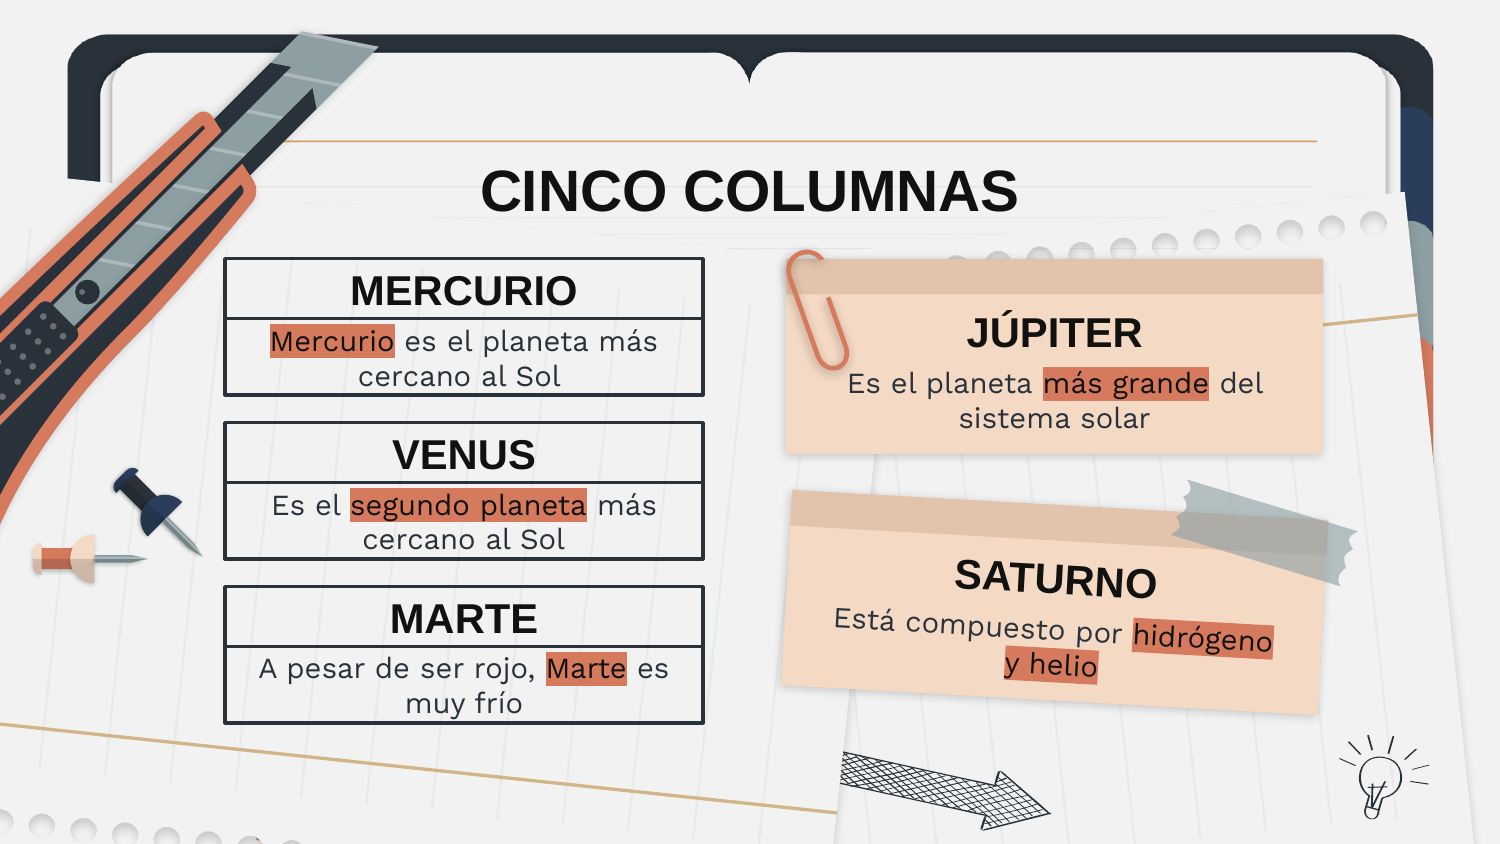

CINCO COLUMNAS

# MERCURIO
JÚPITER
Mercurio es el planeta más cercano al Sol
Es el planeta más grande del sistema solar
VENUS
Es el segundo planeta más cercano al Sol

SATURNO
MARTE
Está compuesto por hidrógeno y helio
A pesar de ser rojo, Marte es muy frío